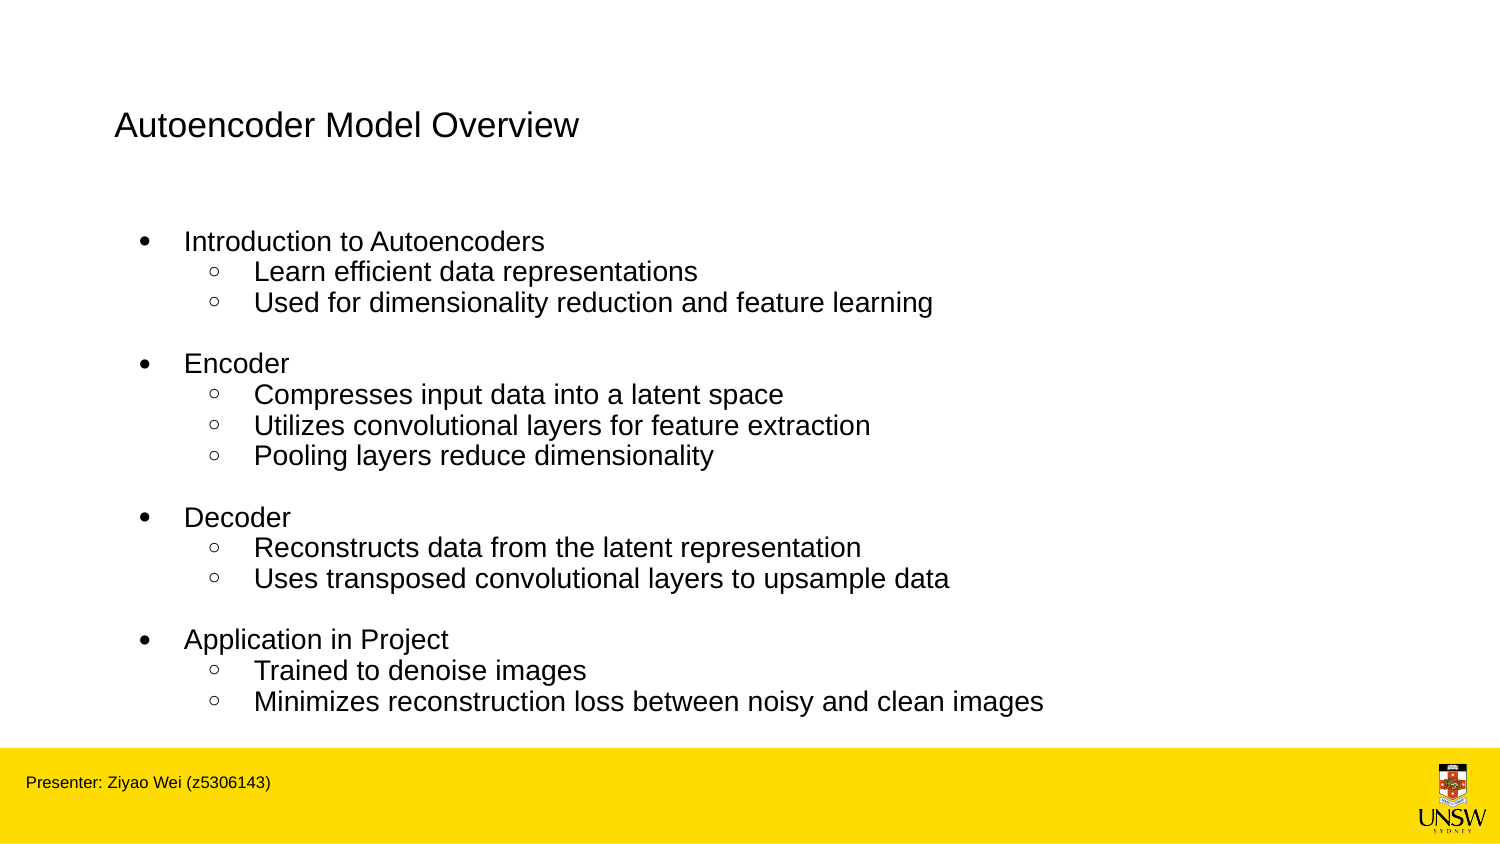

# Autoencoder Model Overview
Introduction to Autoencoders
Learn efficient data representations
Used for dimensionality reduction and feature learning

Encoder
Compresses input data into a latent space
Utilizes convolutional layers for feature extraction
Pooling layers reduce dimensionality

Decoder
Reconstructs data from the latent representation
Uses transposed convolutional layers to upsample data

Application in Project
Trained to denoise images
Minimizes reconstruction loss between noisy and clean images

Presenter: Ziyao Wei (z5306143)